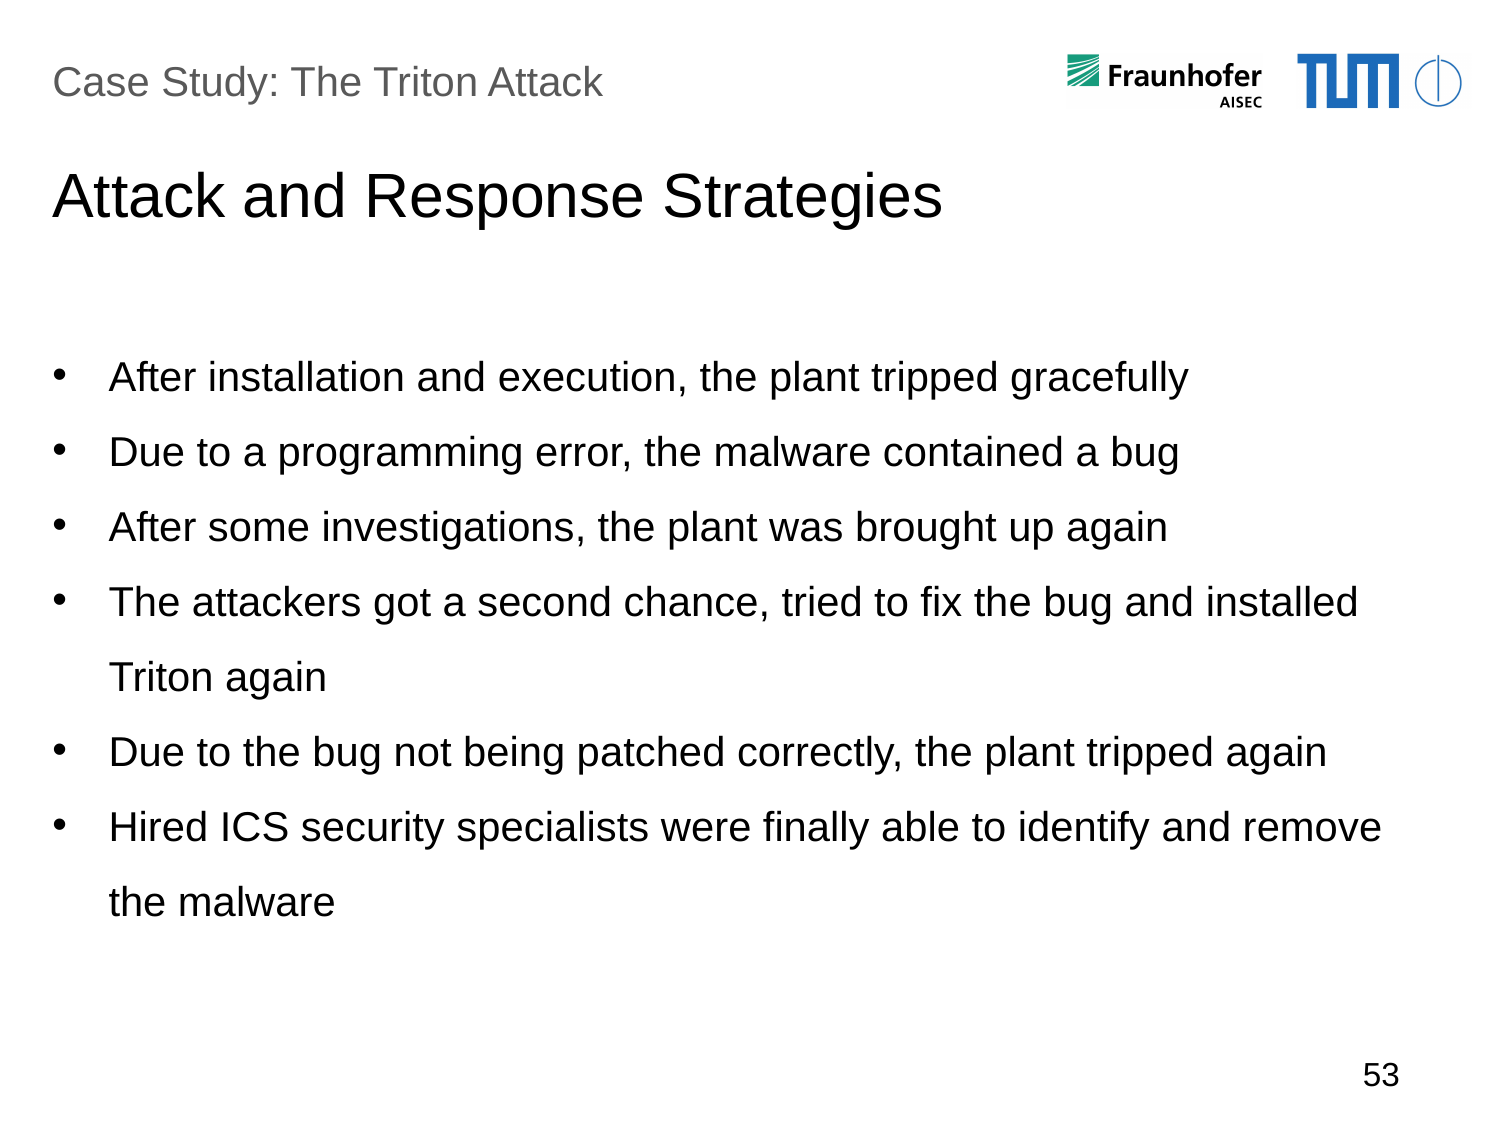

Case Study: The Triton Attack
# Attack and Response Strategies
After installation and execution, the plant tripped gracefully
Due to a programming error, the malware contained a bug
After some investigations, the plant was brought up again
The attackers got a second chance, tried to fix the bug and installed Triton again
Due to the bug not being patched correctly, the plant tripped again
Hired ICS security specialists were finally able to identify and remove the malware

53